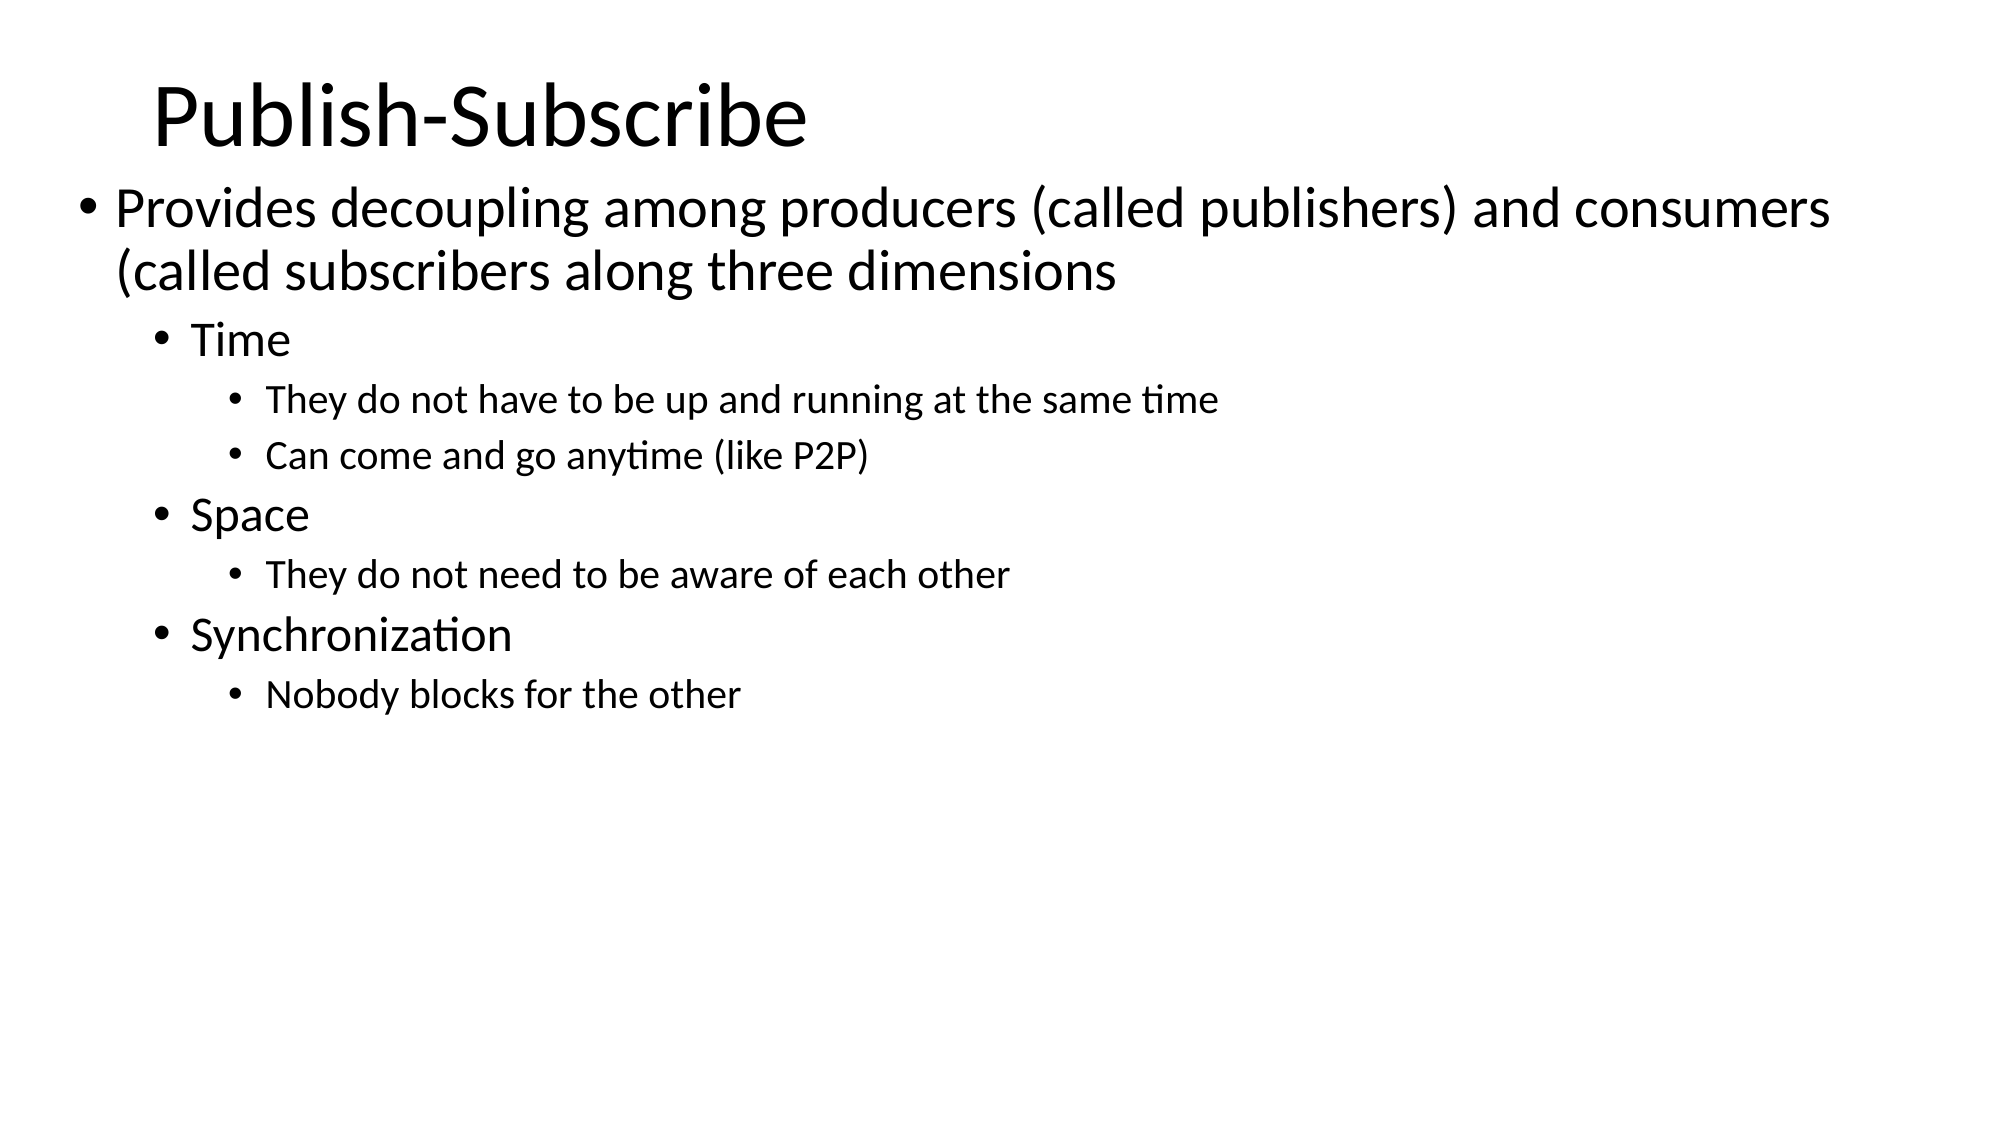

# Publish-Subscribe
Provides decoupling among producers (called publishers) and consumers (called subscribers along three dimensions
Time
They do not have to be up and running at the same time
Can come and go anytime (like P2P)
Space
They do not need to be aware of each other
Synchronization
Nobody blocks for the other